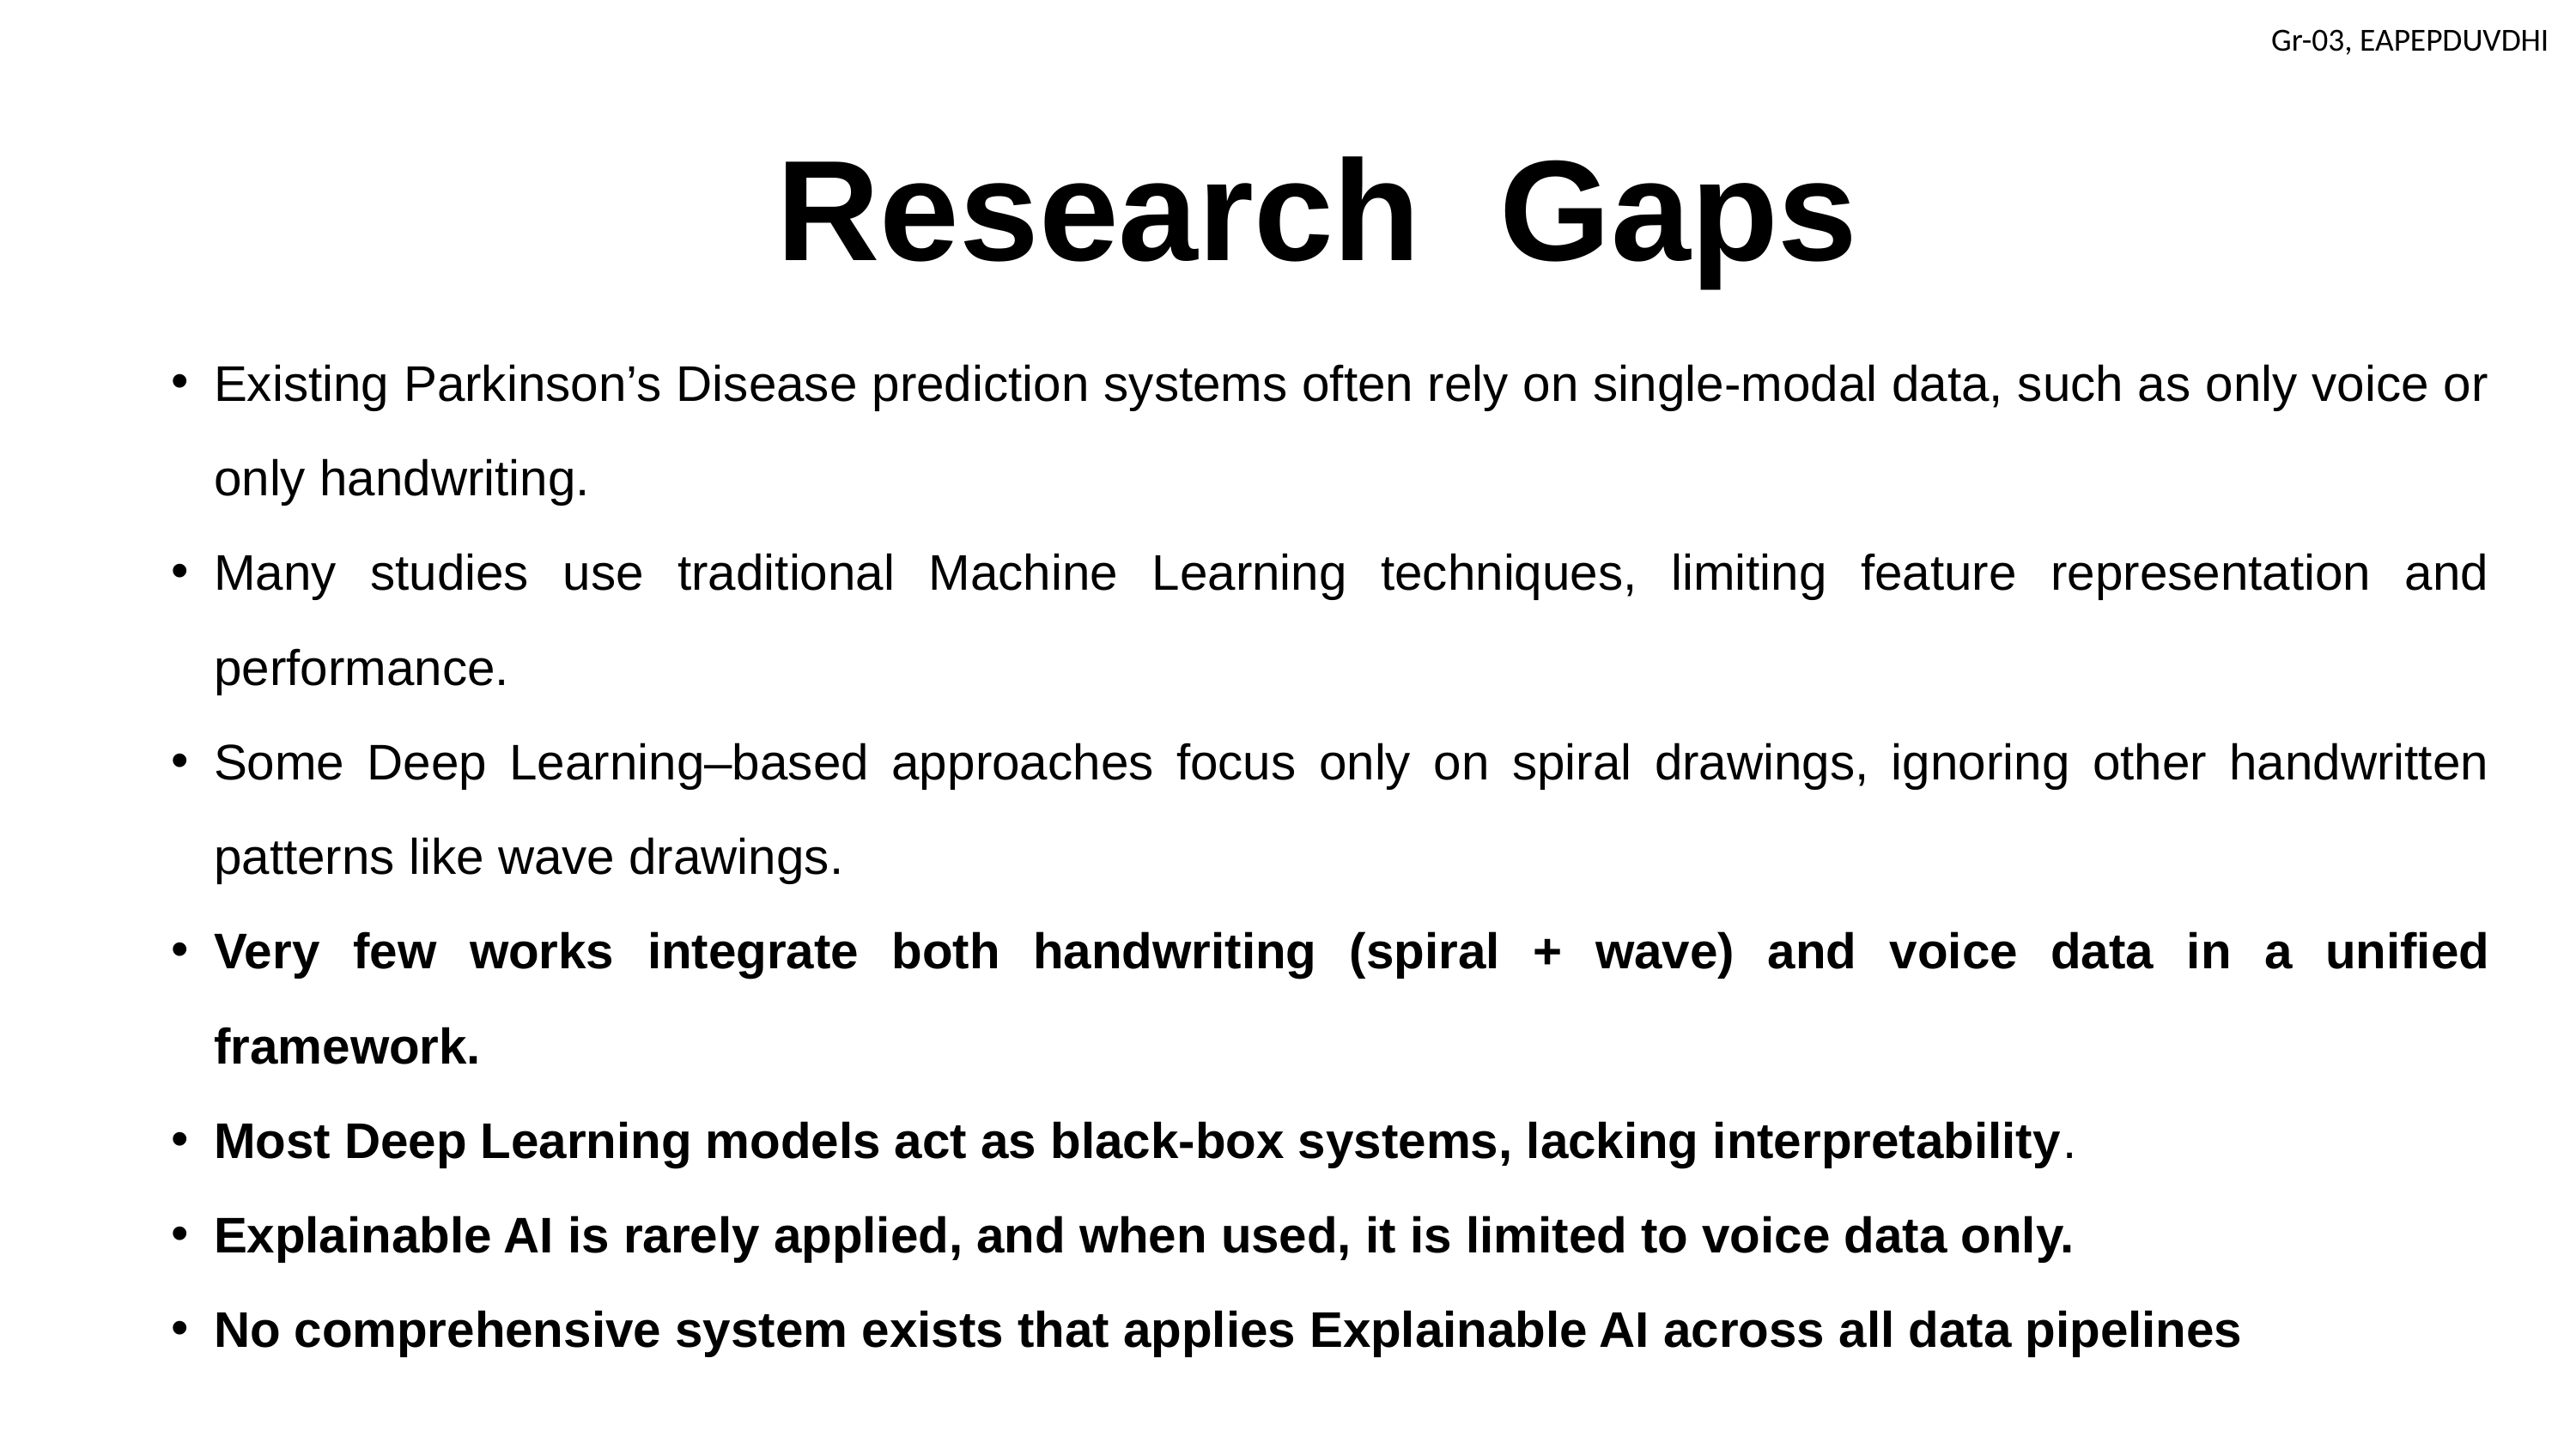

Research  Gaps
Existing Parkinson’s Disease prediction systems often rely on single-modal data, such as only voice or only handwriting.
Many studies use traditional Machine Learning techniques, limiting feature representation and performance.
Some Deep Learning–based approaches focus only on spiral drawings, ignoring other handwritten patterns like wave drawings.
Very few works integrate both handwriting (spiral + wave) and voice data in a unified framework.
Most Deep Learning models act as black-box systems, lacking interpretability.
Explainable AI is rarely applied, and when used, it is limited to voice data only.
No comprehensive system exists that applies Explainable AI across all data pipelines